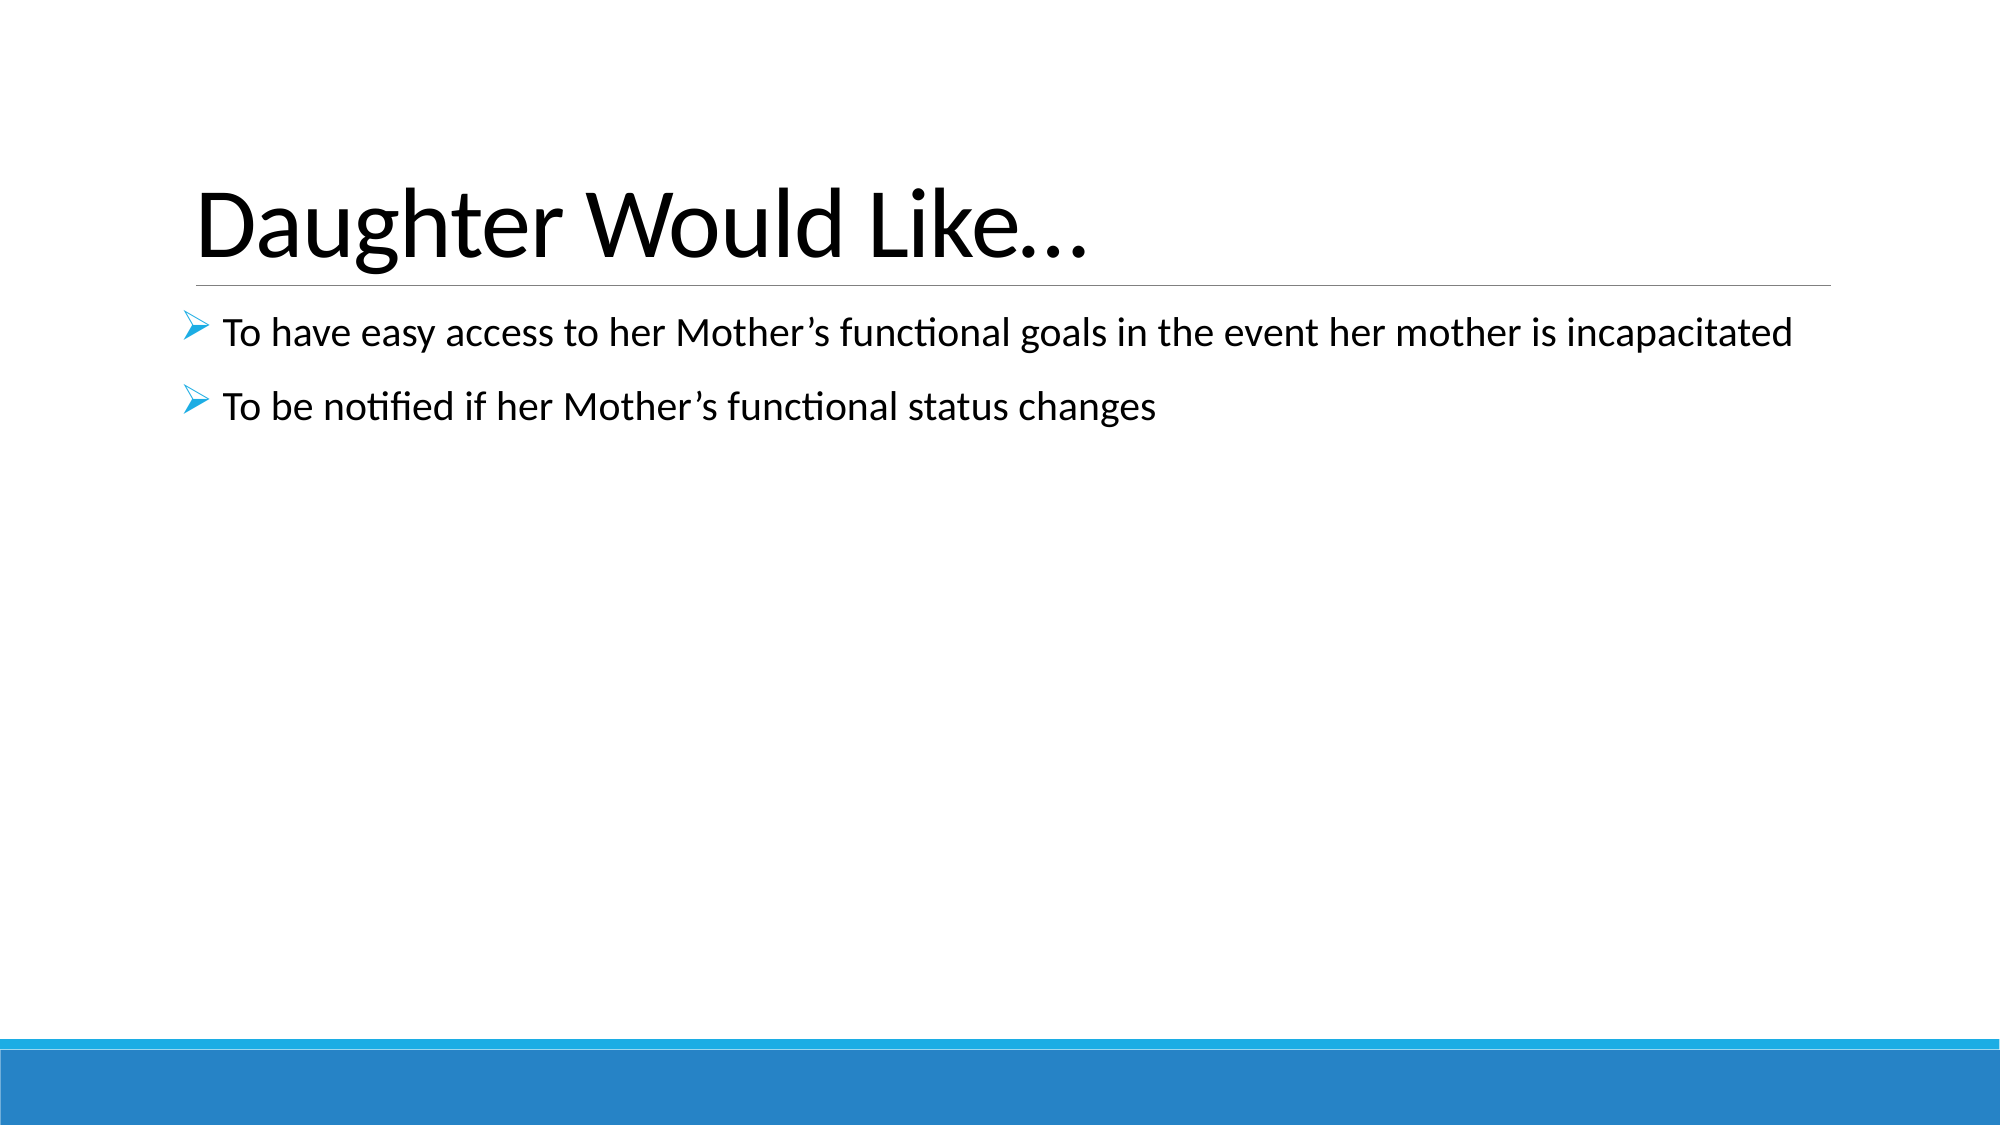

# Daughter Would Like…
 To have easy access to her Mother’s functional goals in the event her mother is incapacitated
 To be notified if her Mother’s functional status changes